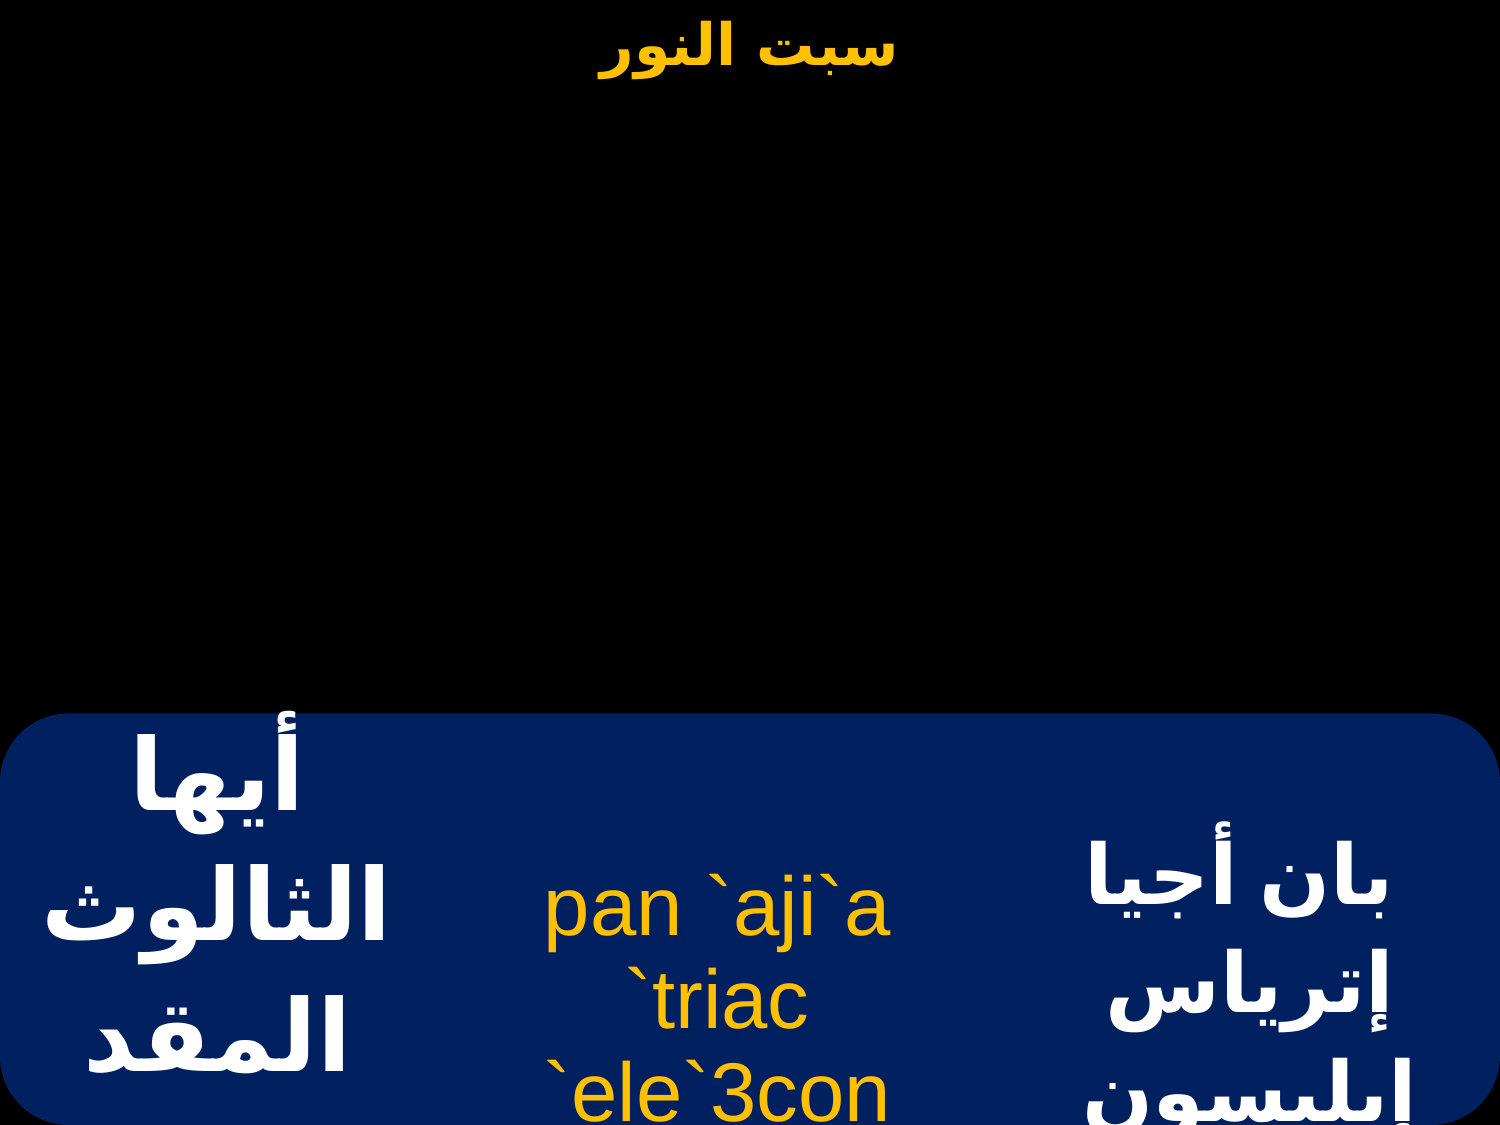

| أيها الثالوث المقدس إرحمنا | pan `aji`a `triac `ele`3con `3mac | بان أجيا إترياس إيليسون إيماس |
| --- | --- | --- |